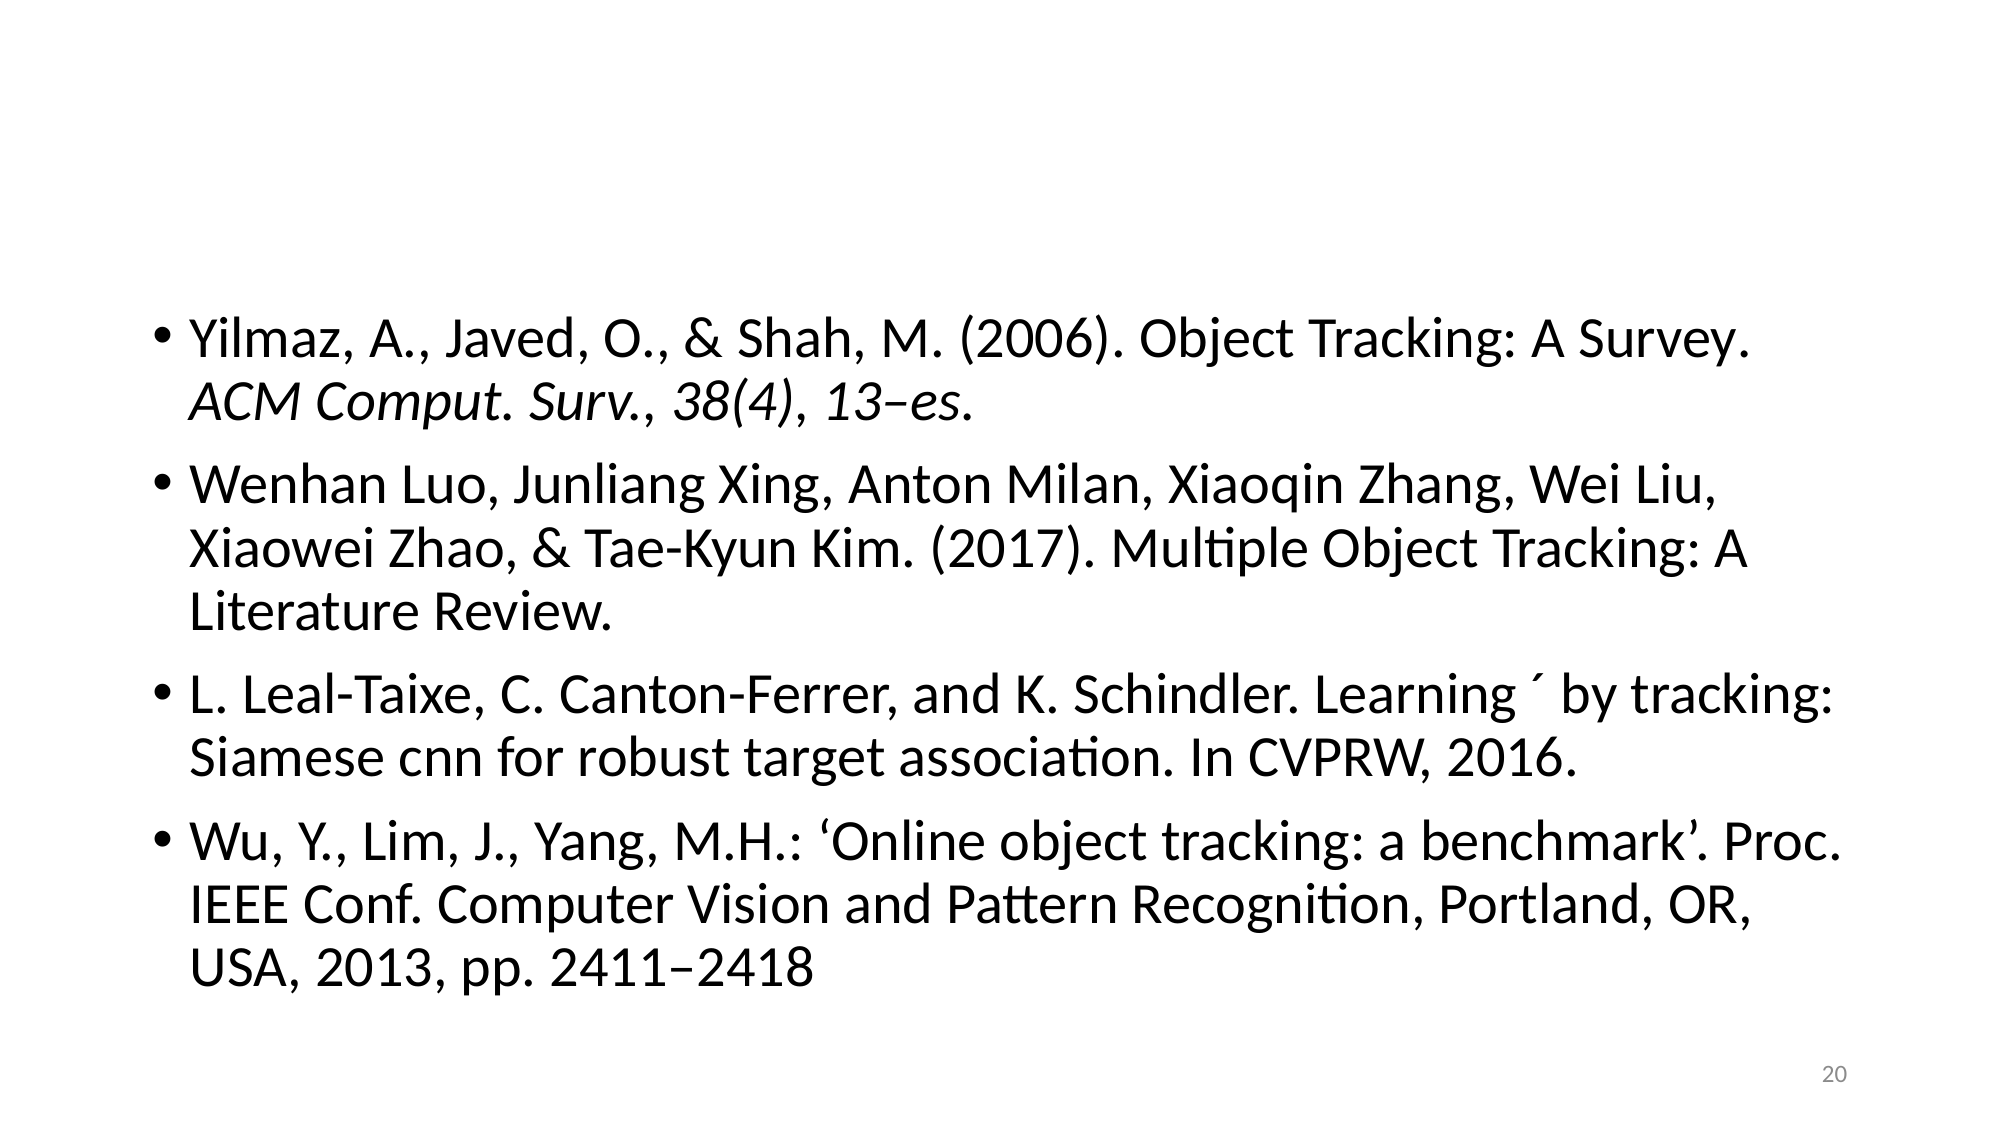

#
Yilmaz, A., Javed, O., & Shah, M. (2006). Object Tracking: A Survey. ACM Comput. Surv., 38(4), 13–es.
Wenhan Luo, Junliang Xing, Anton Milan, Xiaoqin Zhang, Wei Liu, Xiaowei Zhao, & Tae-Kyun Kim. (2017). Multiple Object Tracking: A Literature Review.
L. Leal-Taixe, C. Canton-Ferrer, and K. Schindler. Learning ´ by tracking: Siamese cnn for robust target association. In CVPRW, 2016.
Wu, Y., Lim, J., Yang, M.H.: ‘Online object tracking: a benchmark’. Proc. IEEE Conf. Computer Vision and Pattern Recognition, Portland, OR, USA, 2013, pp. 2411–2418
20